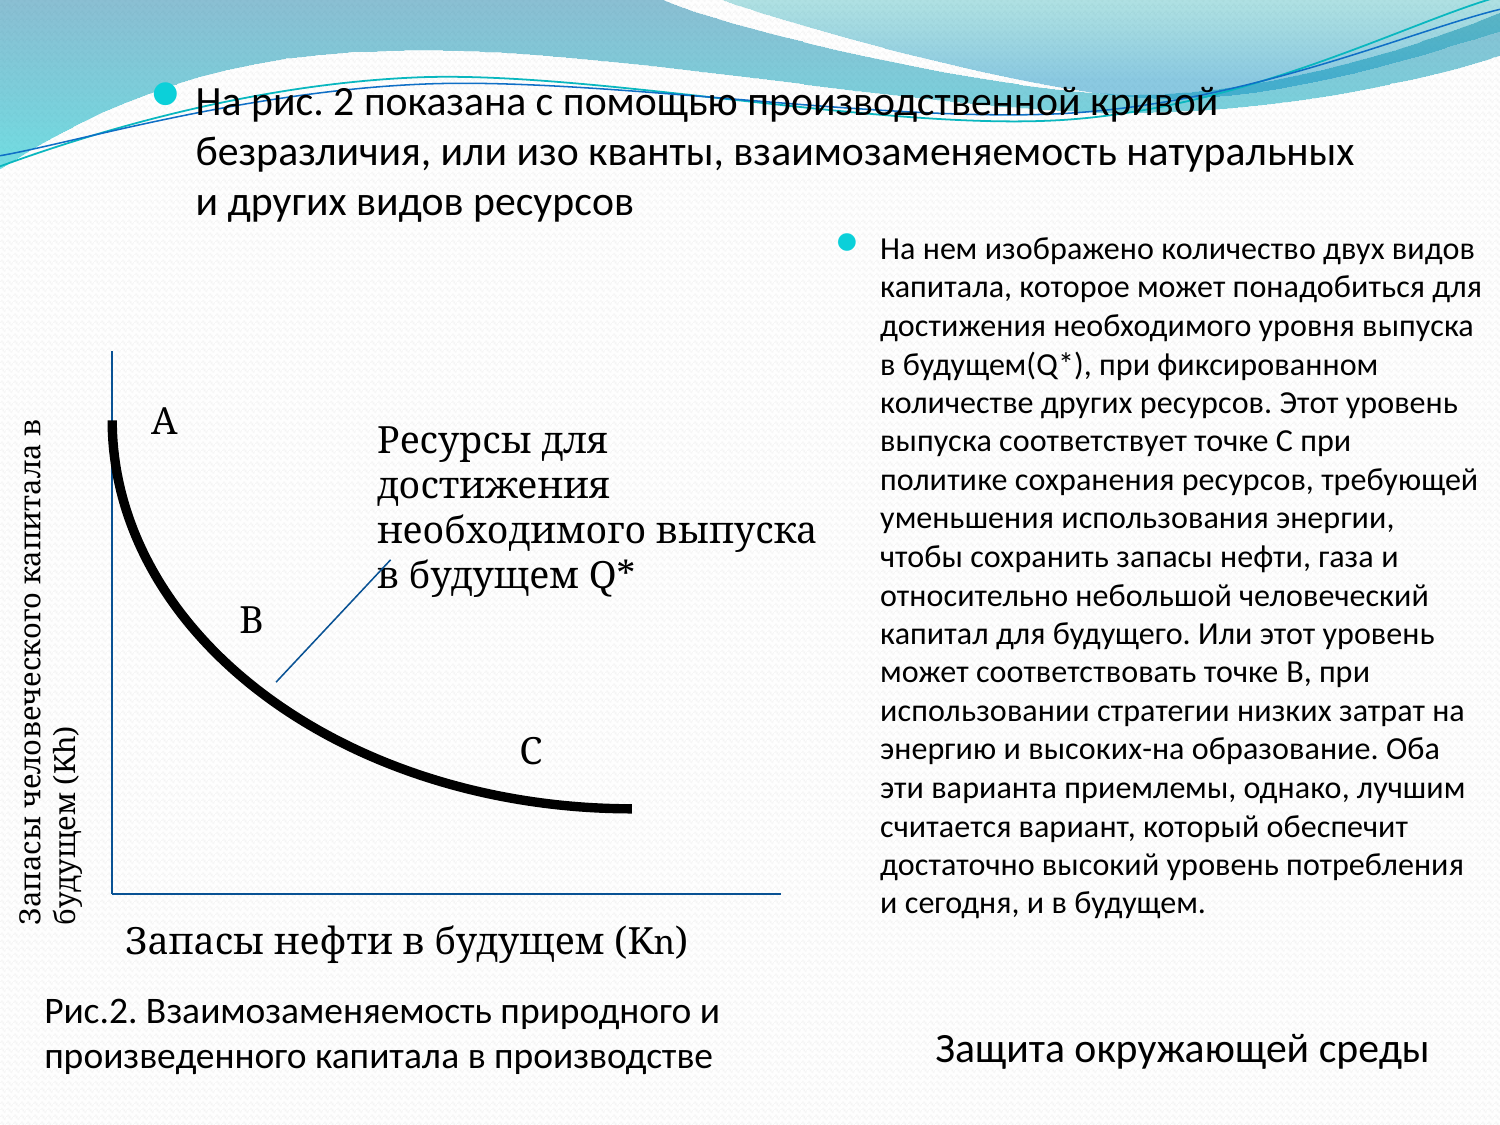

На рис. 2 показана с помощью производственной кривой безразличия, или изо кванты, взаимозаменяемость натуральных и других видов ресурсов
На нем изображено количество двух видов капитала, которое может понадобиться для достижения необходимого уровня выпуска в будущем(Q*), при фиксированном количестве других ресурсов. Этот уровень выпуска соответствует точке С при политике сохранения ресурсов, требующей уменьшения использования энергии, чтобы сохранить запасы нефти, газа и относительно небольшой человеческий капитал для будущего. Или этот уровень может соответствовать точке B, при использовании стратегии низких затрат на энергию и высоких-на образование. Оба эти варианта приемлемы, однако, лучшим считается вариант, который обеспечит достаточно высокий уровень потребления и сегодня, и в будущем.
Запасы человеческого капитала в будущем (Kh)
A
Ресурсы для достижения необходимого выпуска в будущем Q*
B
C
Запасы нефти в будущем (Kn)
Рис.2. Взаимозаменяемость природного и
произведенного капитала в производстве
Защита окружающей среды